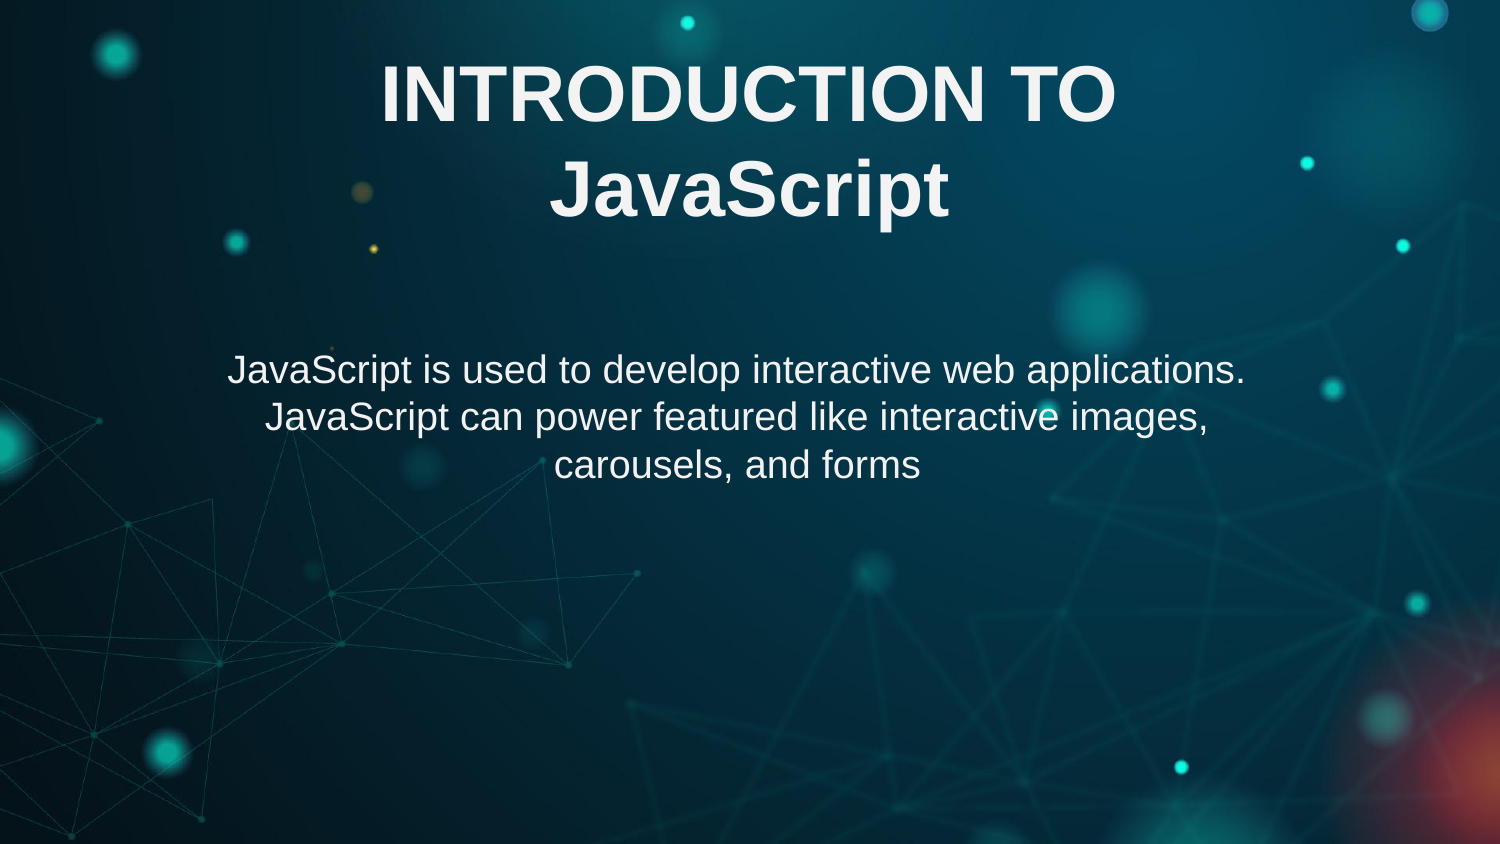

# INTRODUCTION TO JavaScript
JavaScript is used to develop interactive web applications. JavaScript can power featured like interactive images, carousels, and forms